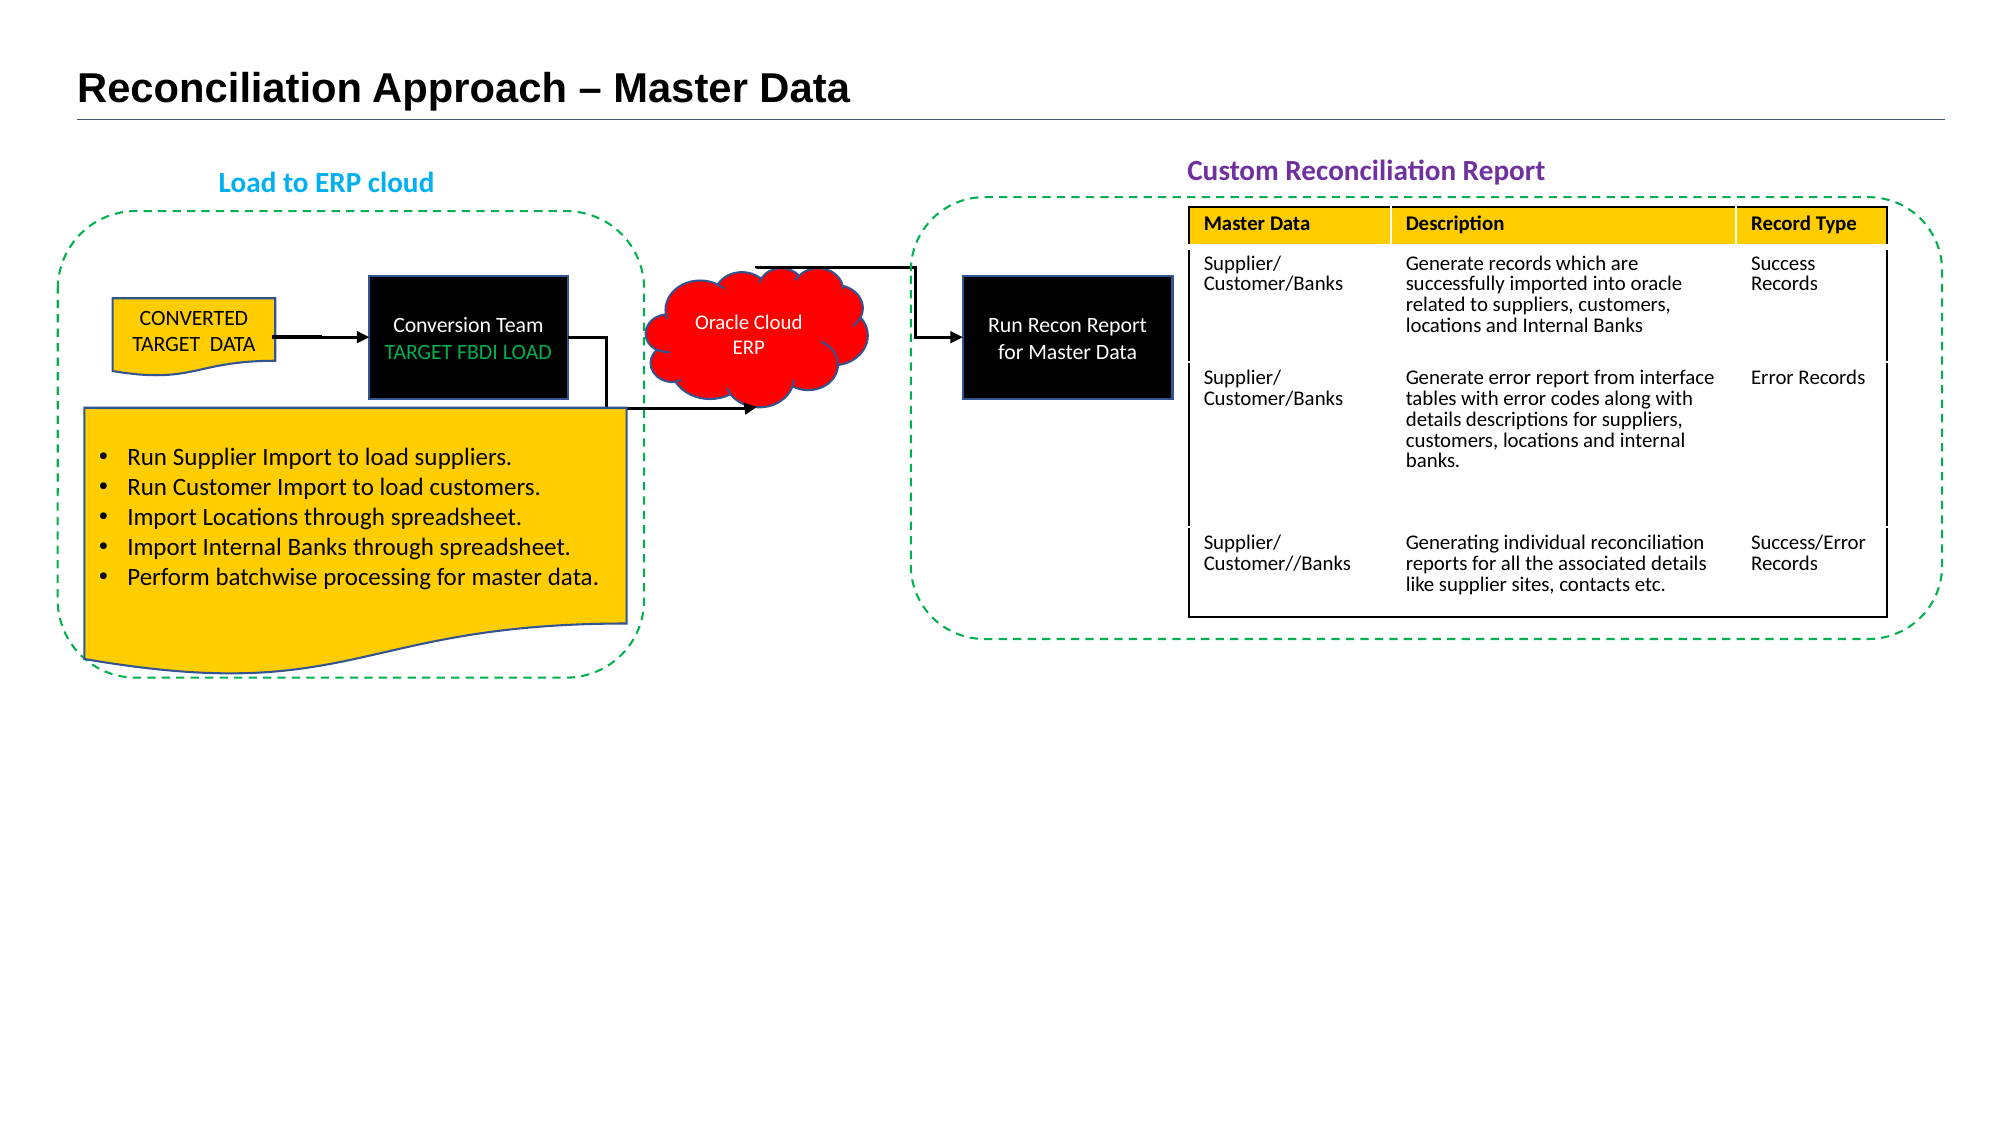

# Reconciliation Approach – Master Data
Custom Reconciliation Report
Load to ERP cloud

| Master Data | Description | Record Type |
| --- | --- | --- |
| Supplier/Customer/Banks | Generate records which are successfully imported into oracle related to suppliers, customers, locations and Internal Banks | Success Records |
| Supplier/Customer/Banks | Generate error report from interface tables with error codes along with details descriptions for suppliers, customers, locations and internal banks. | Error Records |
| Supplier/Customer//Banks | Generating individual reconciliation reports for all the associated details like supplier sites, contacts etc. | Success/Error Records |

Oracle Cloud
ERP
Conversion Team
TARGET FBDI LOAD
Run Recon Report for Master Data
CONVERTED TARGET  DATA

Run Supplier Import to load suppliers.
Run Customer Import to load customers.
Import Locations through spreadsheet.
Import Internal Banks through spreadsheet.
Perform batchwise processing for master data.